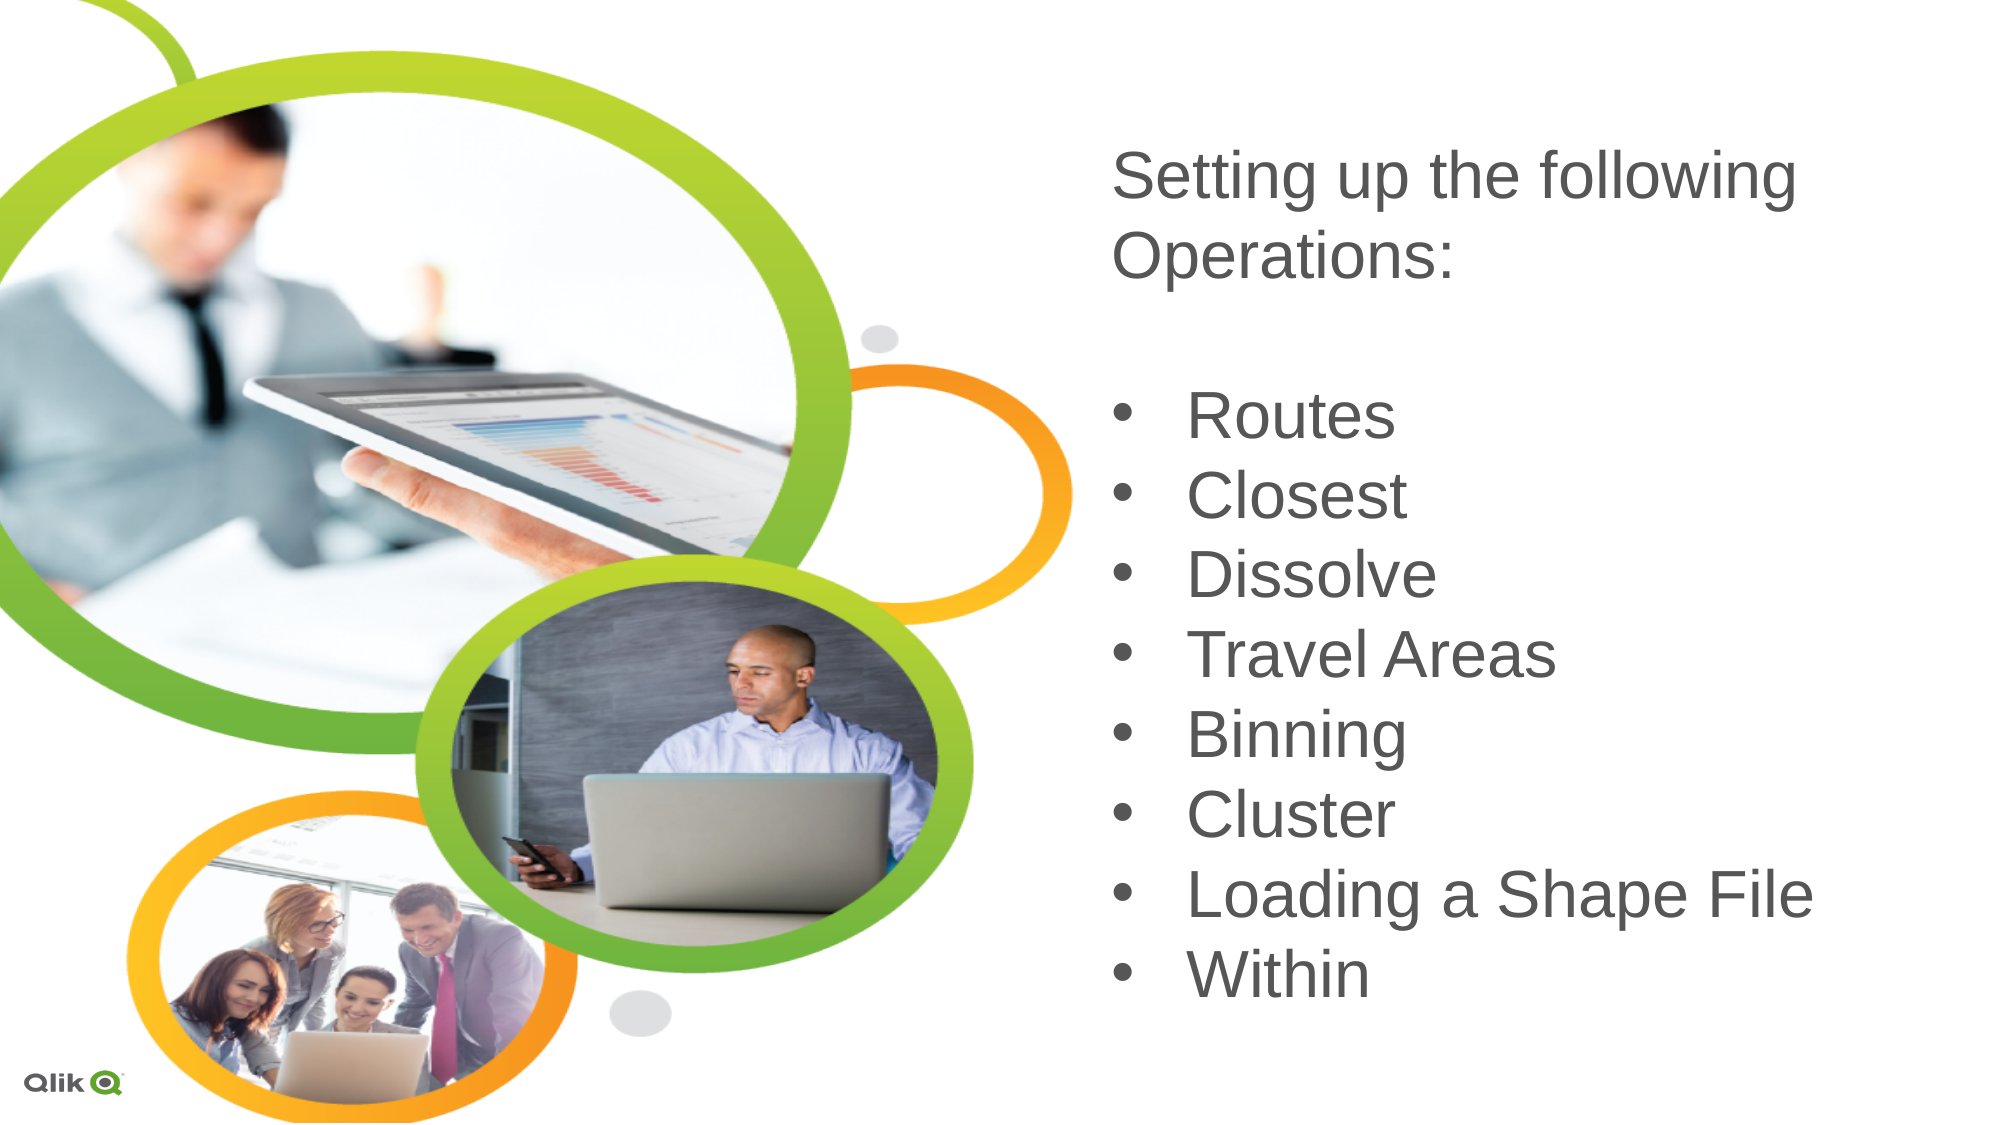

Setting up the following Operations:

Routes
Closest
Dissolve
Travel Areas
Binning
Cluster
Loading a Shape File
Within